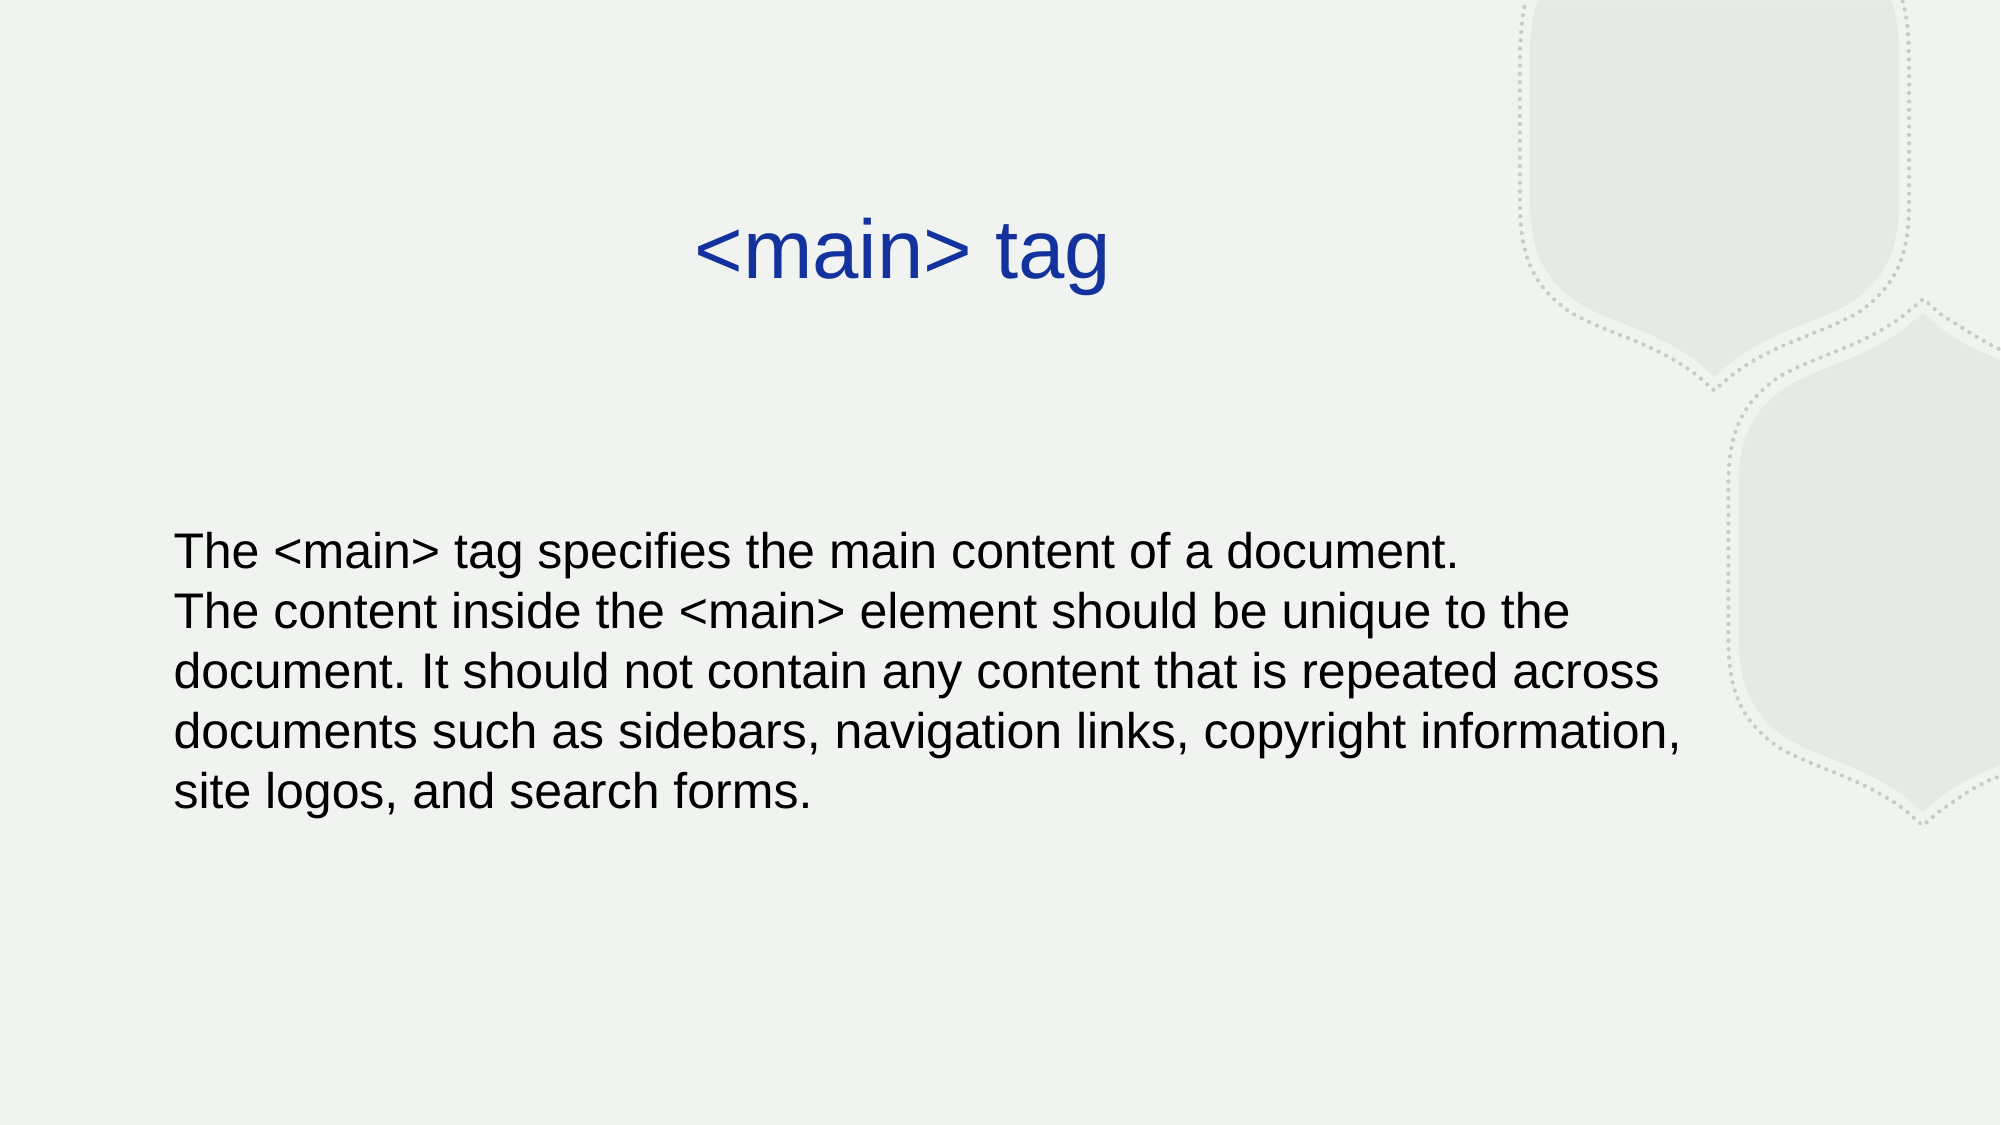

# <main> tag
The <main> tag specifies the main content of a document.
The content inside the <main> element should be unique to the
document. It should not contain any content that is repeated across
documents such as sidebars, navigation links, copyright information,
site logos, and search forms.